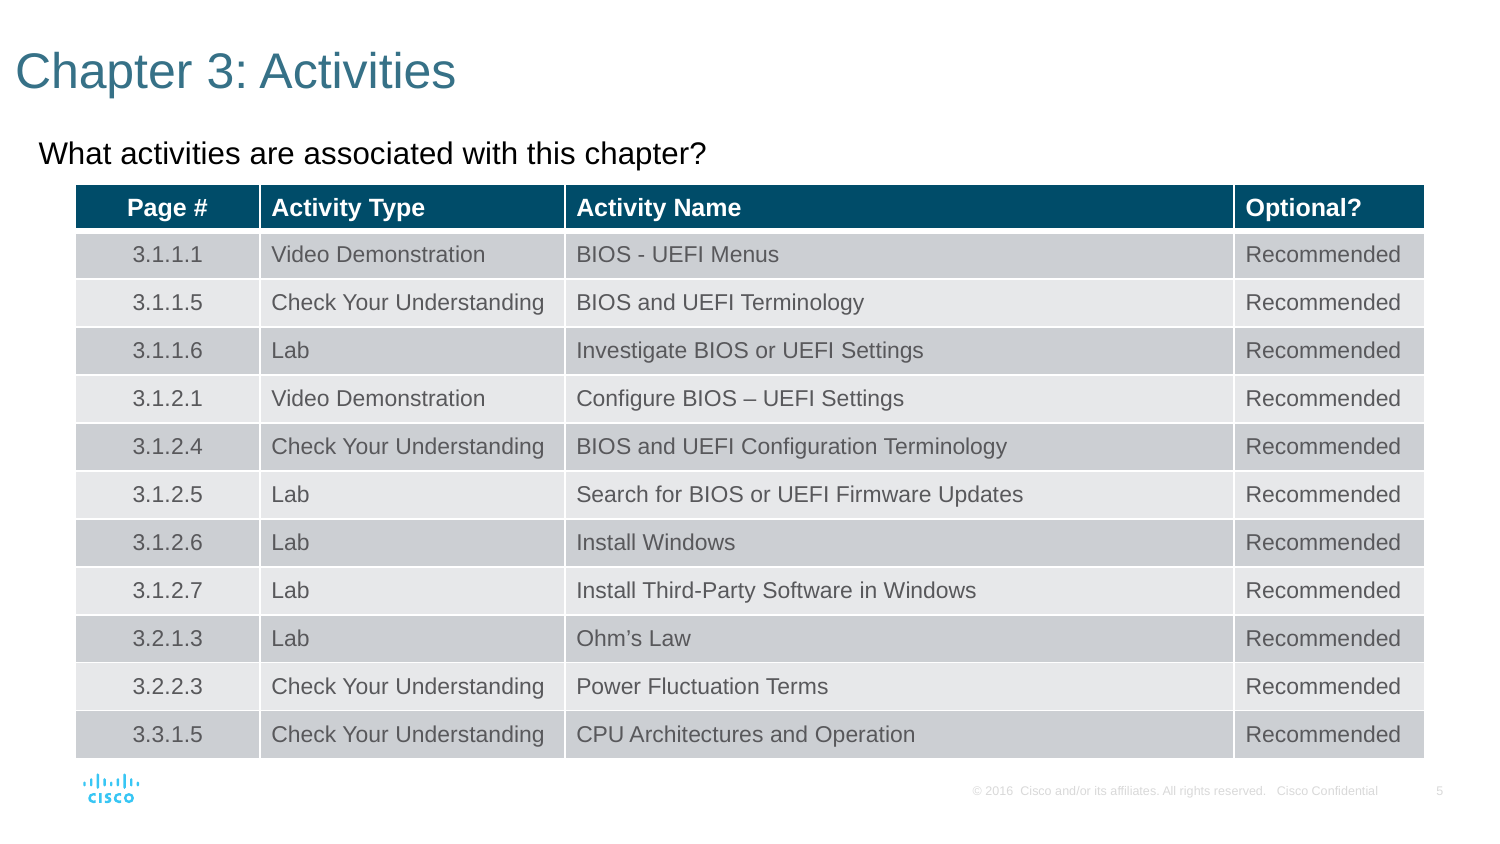

# Chapter 3: Activities
What activities are associated with this chapter?

| Page # | Activity Type | Activity Name | Optional? |
| --- | --- | --- | --- |
| 3.1.1.1 | Video Demonstration | BIOS - UEFI Menus | Recommended |
| 3.1.1.5 | Check Your Understanding | BIOS and UEFI Terminology | Recommended |
| 3.1.1.6 | Lab | Investigate BIOS or UEFI Settings | Recommended |
| 3.1.2.1 | Video Demonstration | Configure BIOS – UEFI Settings | Recommended |
| 3.1.2.4 | Check Your Understanding | BIOS and UEFI Configuration Terminology | Recommended |
| 3.1.2.5 | Lab | Search for BIOS or UEFI Firmware Updates | Recommended |
| 3.1.2.6 | Lab | Install Windows | Recommended |
| 3.1.2.7 | Lab | Install Third-Party Software in Windows | Recommended |
| 3.2.1.3 | Lab | Ohm’s Law | Recommended |
| 3.2.2.3 | Check Your Understanding | Power Fluctuation Terms | Recommended |
| 3.3.1.5 | Check Your Understanding | CPU Architectures and Operation | Recommended |